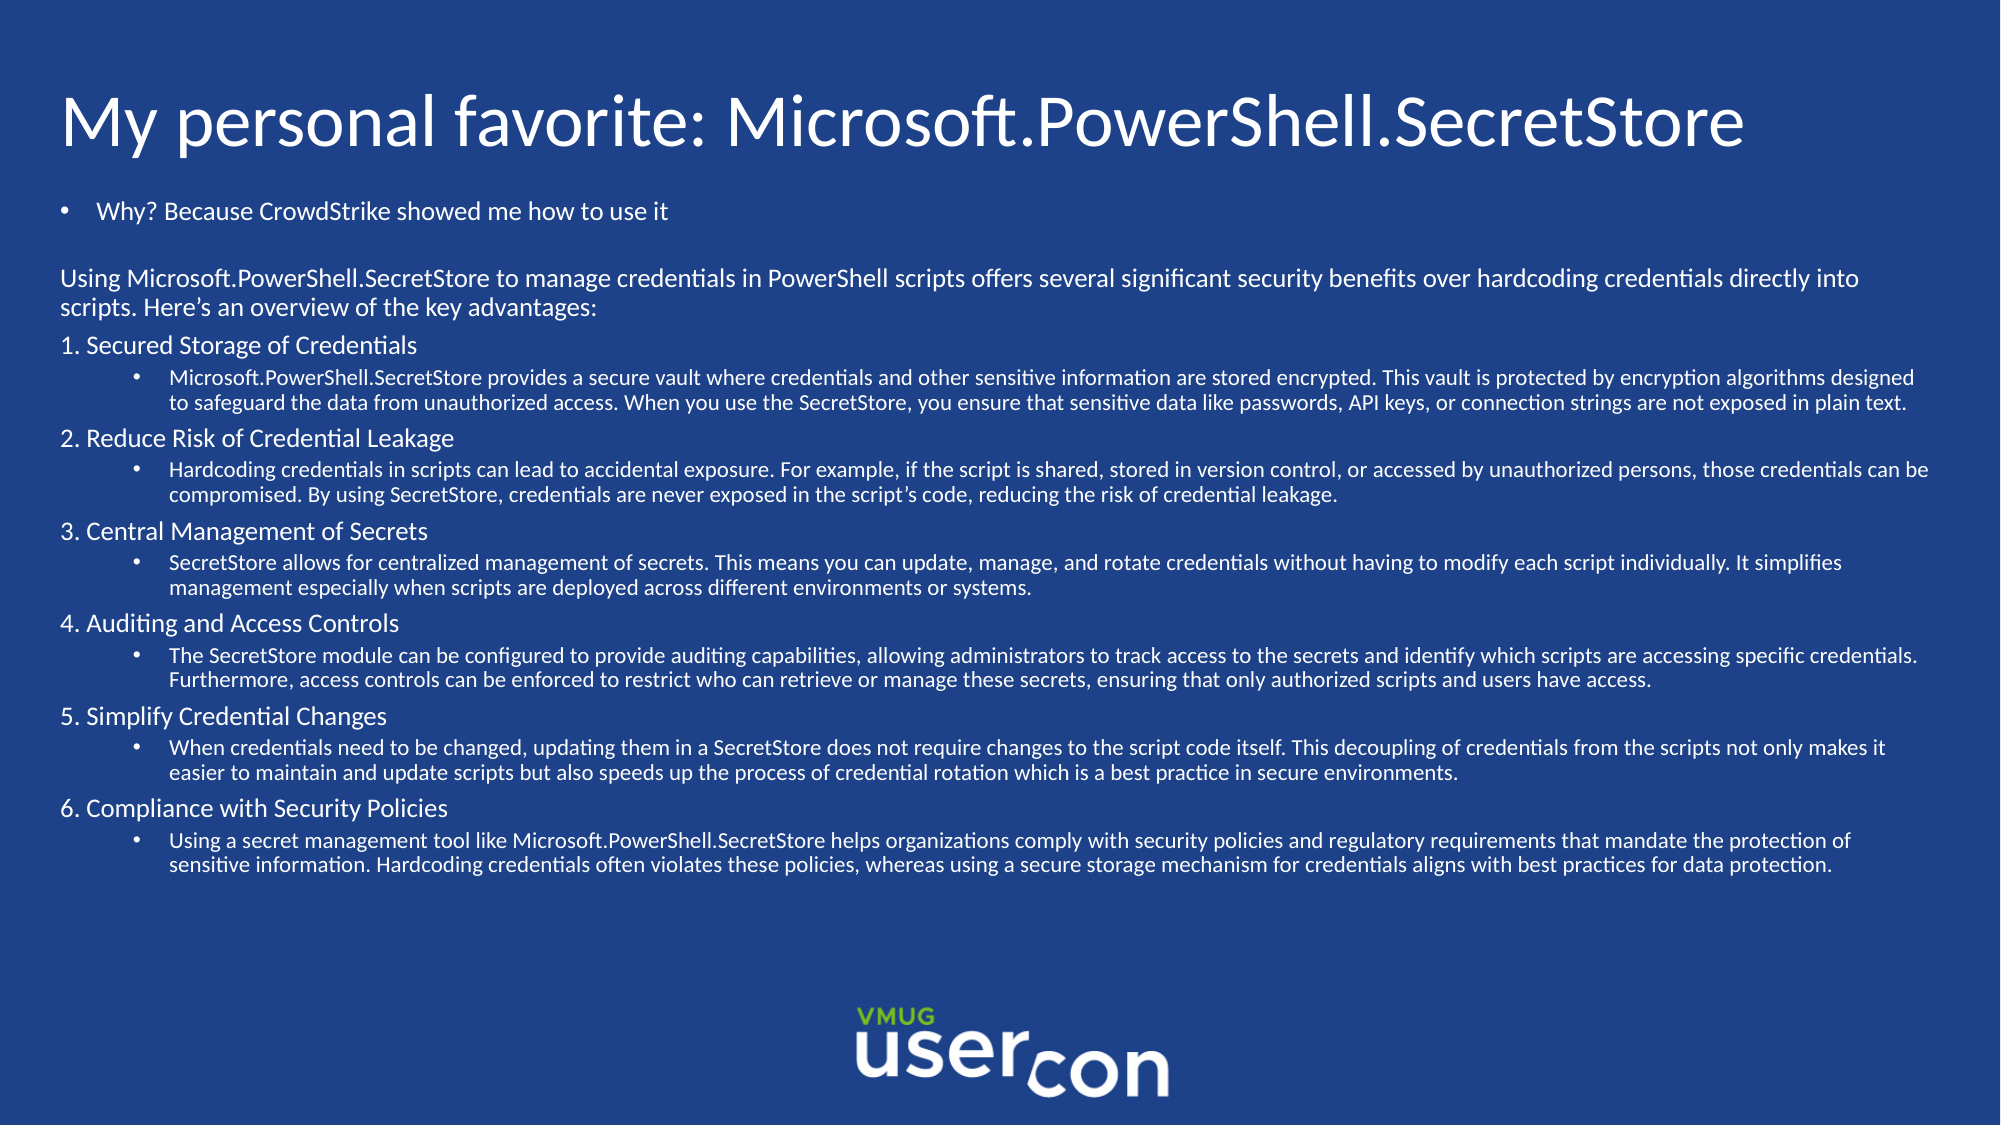

# My personal favorite: Microsoft.PowerShell.SecretStore
Why? Because CrowdStrike showed me how to use it
Using Microsoft.PowerShell.SecretStore to manage credentials in PowerShell scripts offers several significant security benefits over hardcoding credentials directly into scripts. Here’s an overview of the key advantages:
1. Secured Storage of Credentials
Microsoft.PowerShell.SecretStore provides a secure vault where credentials and other sensitive information are stored encrypted. This vault is protected by encryption algorithms designed to safeguard the data from unauthorized access. When you use the SecretStore, you ensure that sensitive data like passwords, API keys, or connection strings are not exposed in plain text.
2. Reduce Risk of Credential Leakage
Hardcoding credentials in scripts can lead to accidental exposure. For example, if the script is shared, stored in version control, or accessed by unauthorized persons, those credentials can be compromised. By using SecretStore, credentials are never exposed in the script’s code, reducing the risk of credential leakage.
3. Central Management of Secrets
SecretStore allows for centralized management of secrets. This means you can update, manage, and rotate credentials without having to modify each script individually. It simplifies management especially when scripts are deployed across different environments or systems.
4. Auditing and Access Controls
The SecretStore module can be configured to provide auditing capabilities, allowing administrators to track access to the secrets and identify which scripts are accessing specific credentials. Furthermore, access controls can be enforced to restrict who can retrieve or manage these secrets, ensuring that only authorized scripts and users have access.
5. Simplify Credential Changes
When credentials need to be changed, updating them in a SecretStore does not require changes to the script code itself. This decoupling of credentials from the scripts not only makes it easier to maintain and update scripts but also speeds up the process of credential rotation which is a best practice in secure environments.
6. Compliance with Security Policies
Using a secret management tool like Microsoft.PowerShell.SecretStore helps organizations comply with security policies and regulatory requirements that mandate the protection of sensitive information. Hardcoding credentials often violates these policies, whereas using a secure storage mechanism for credentials aligns with best practices for data protection.